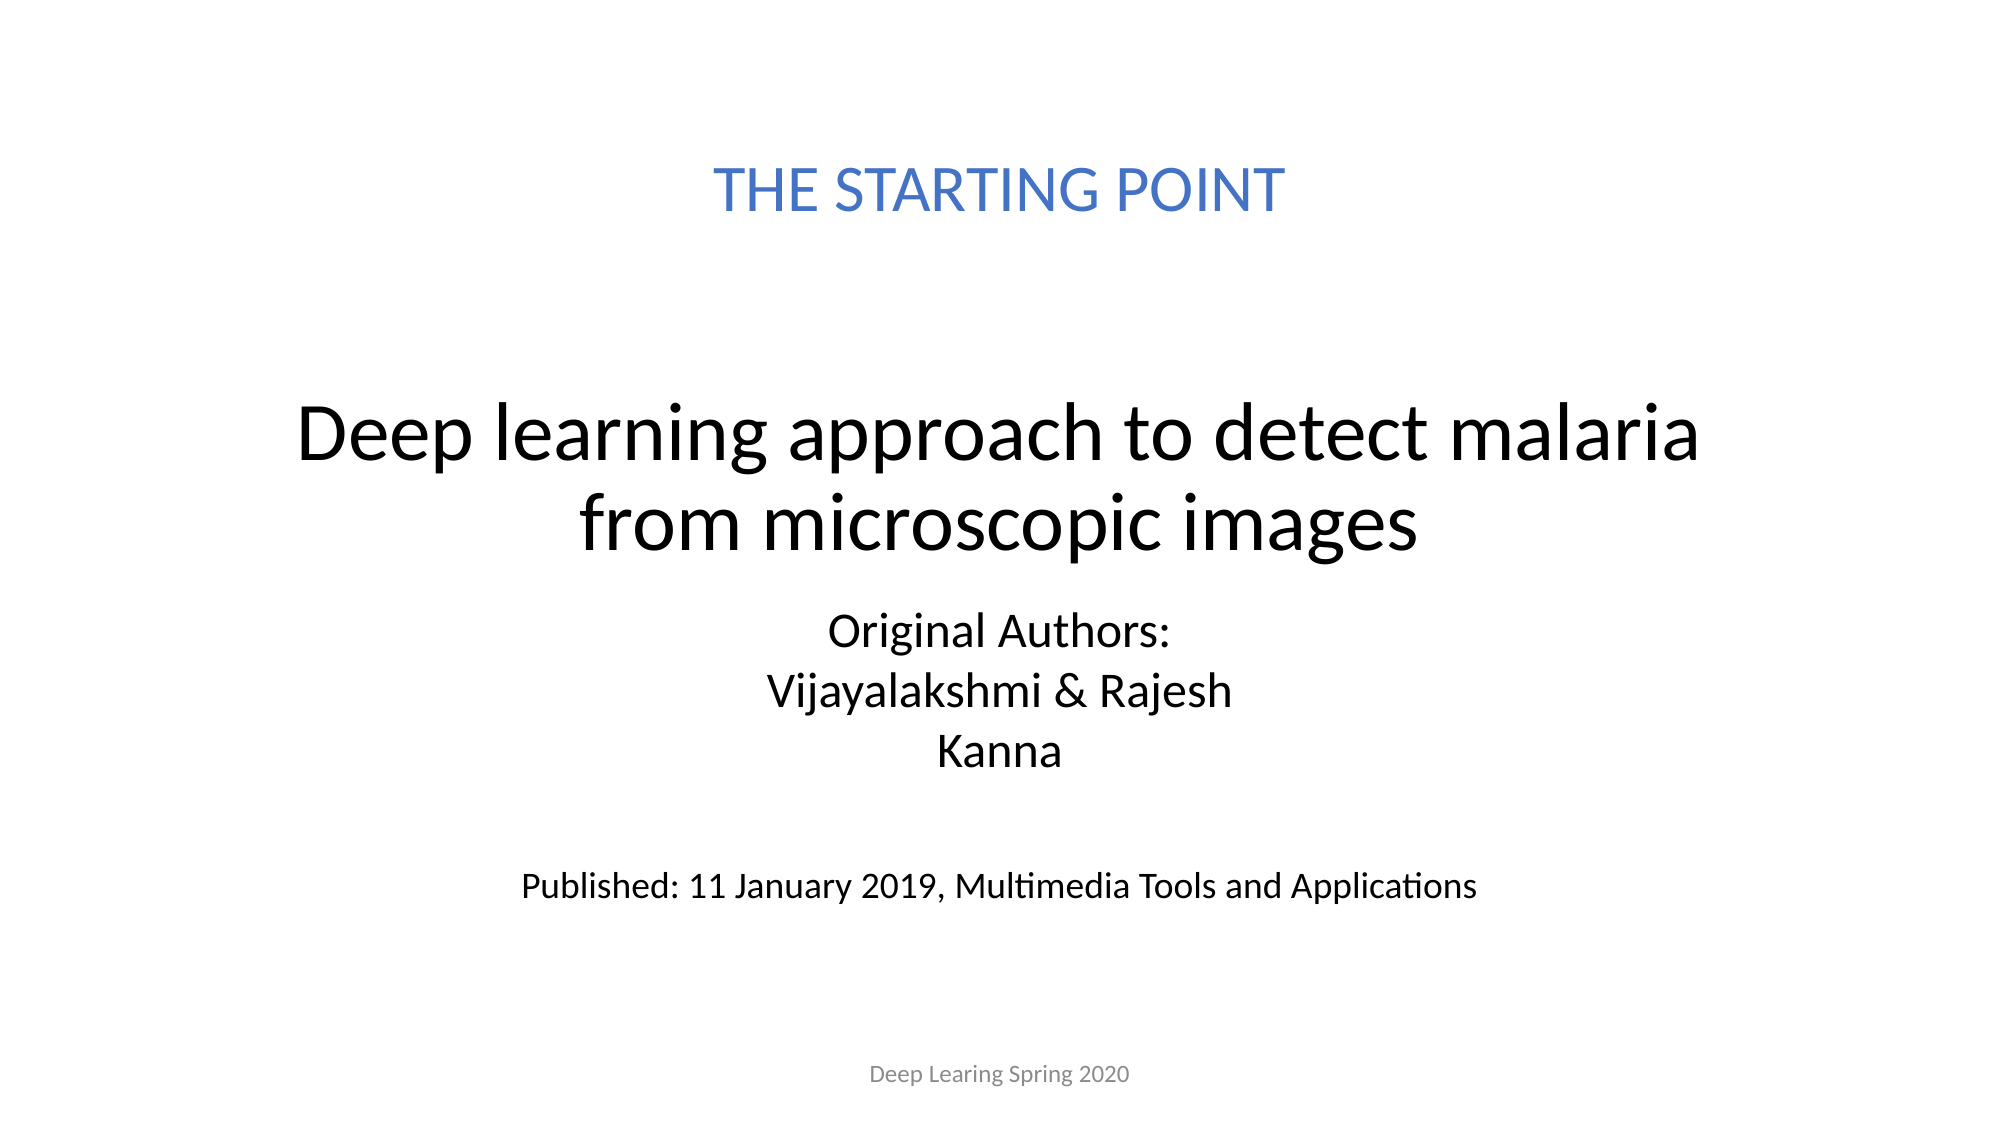

THE STARTING POINT
# Deep learning approach to detect malaria from microscopic images
Original Authors: Vijayalakshmi & Rajesh Kanna
Published: 11 January 2019, Multimedia Tools and Applications
Deep Learing Spring 2020